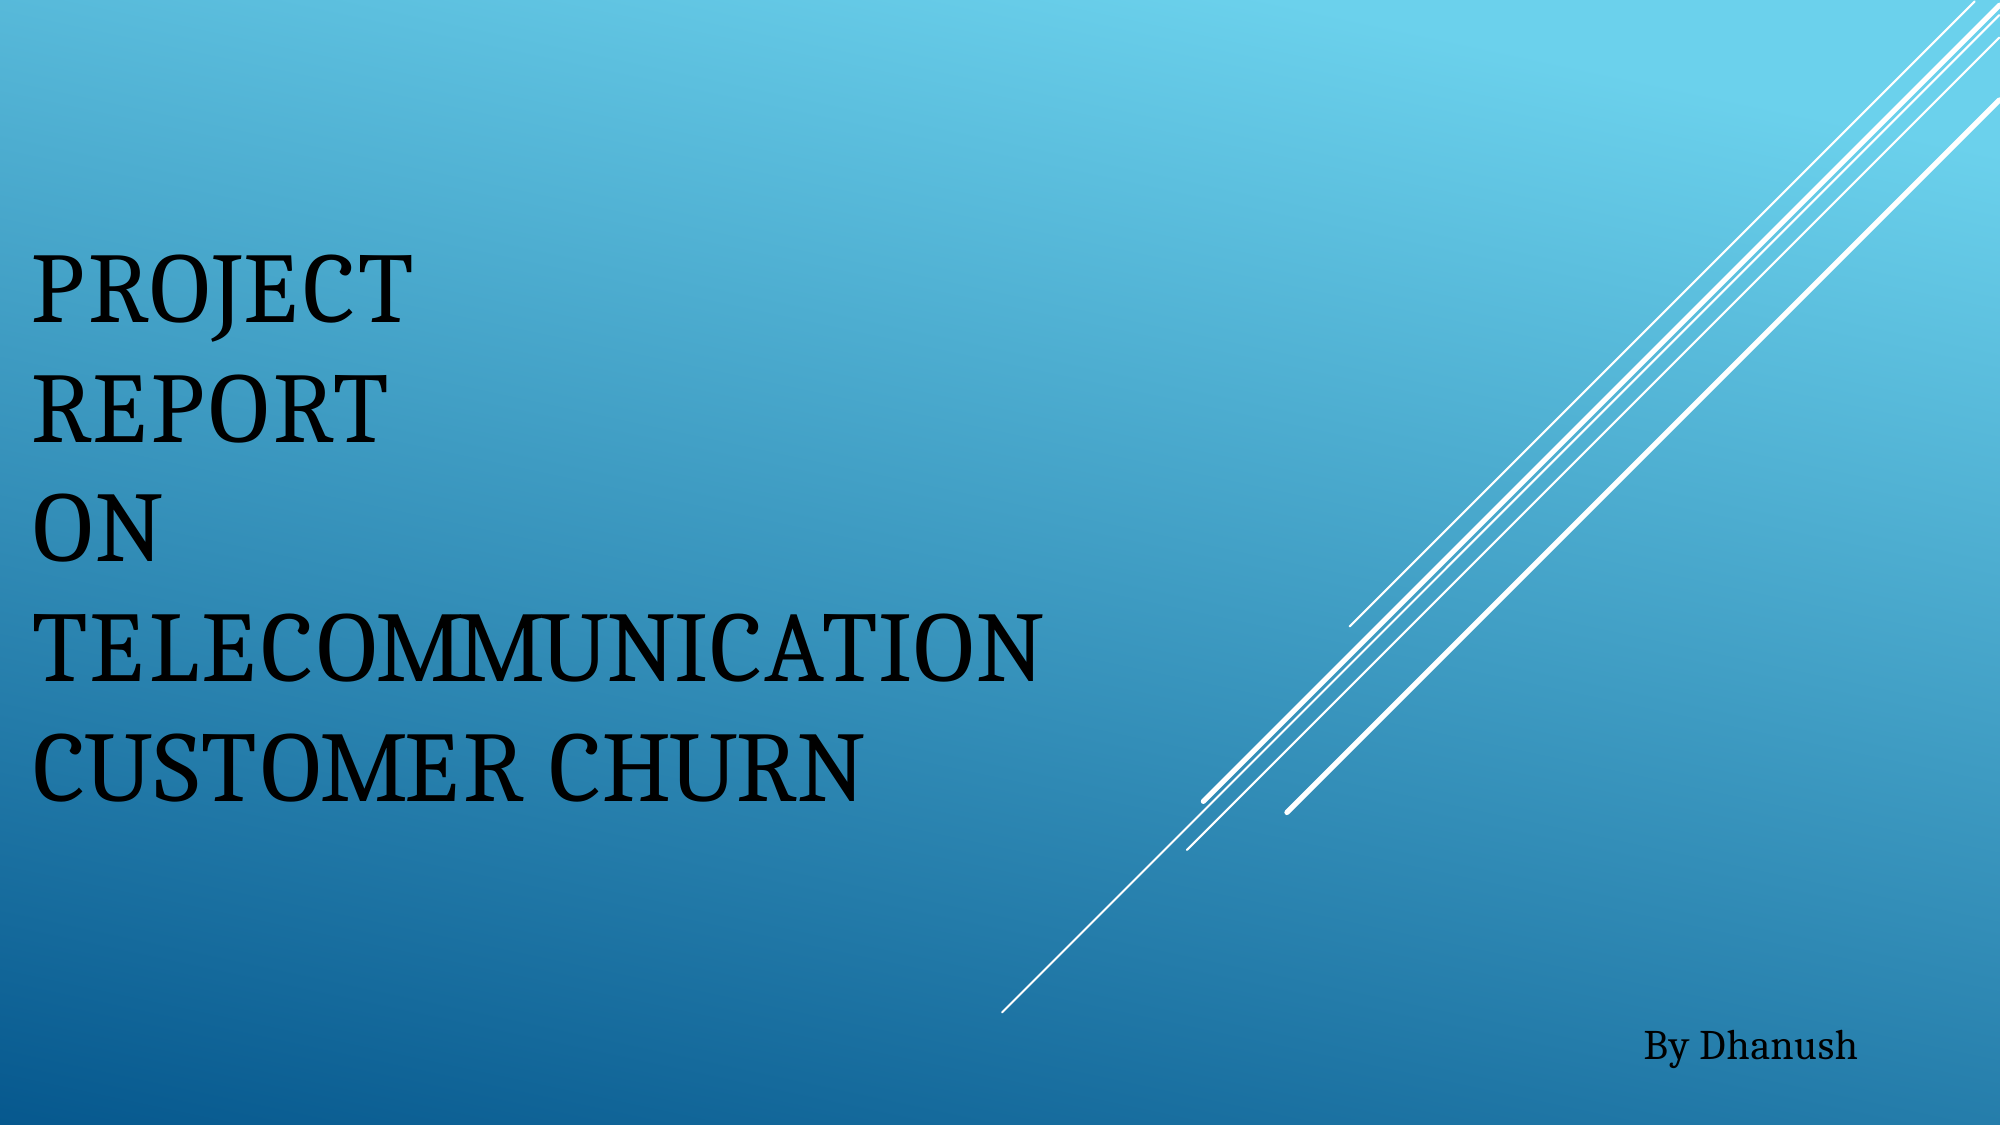

# Project Report On Telecommunication Customer Churn
By Dhanush